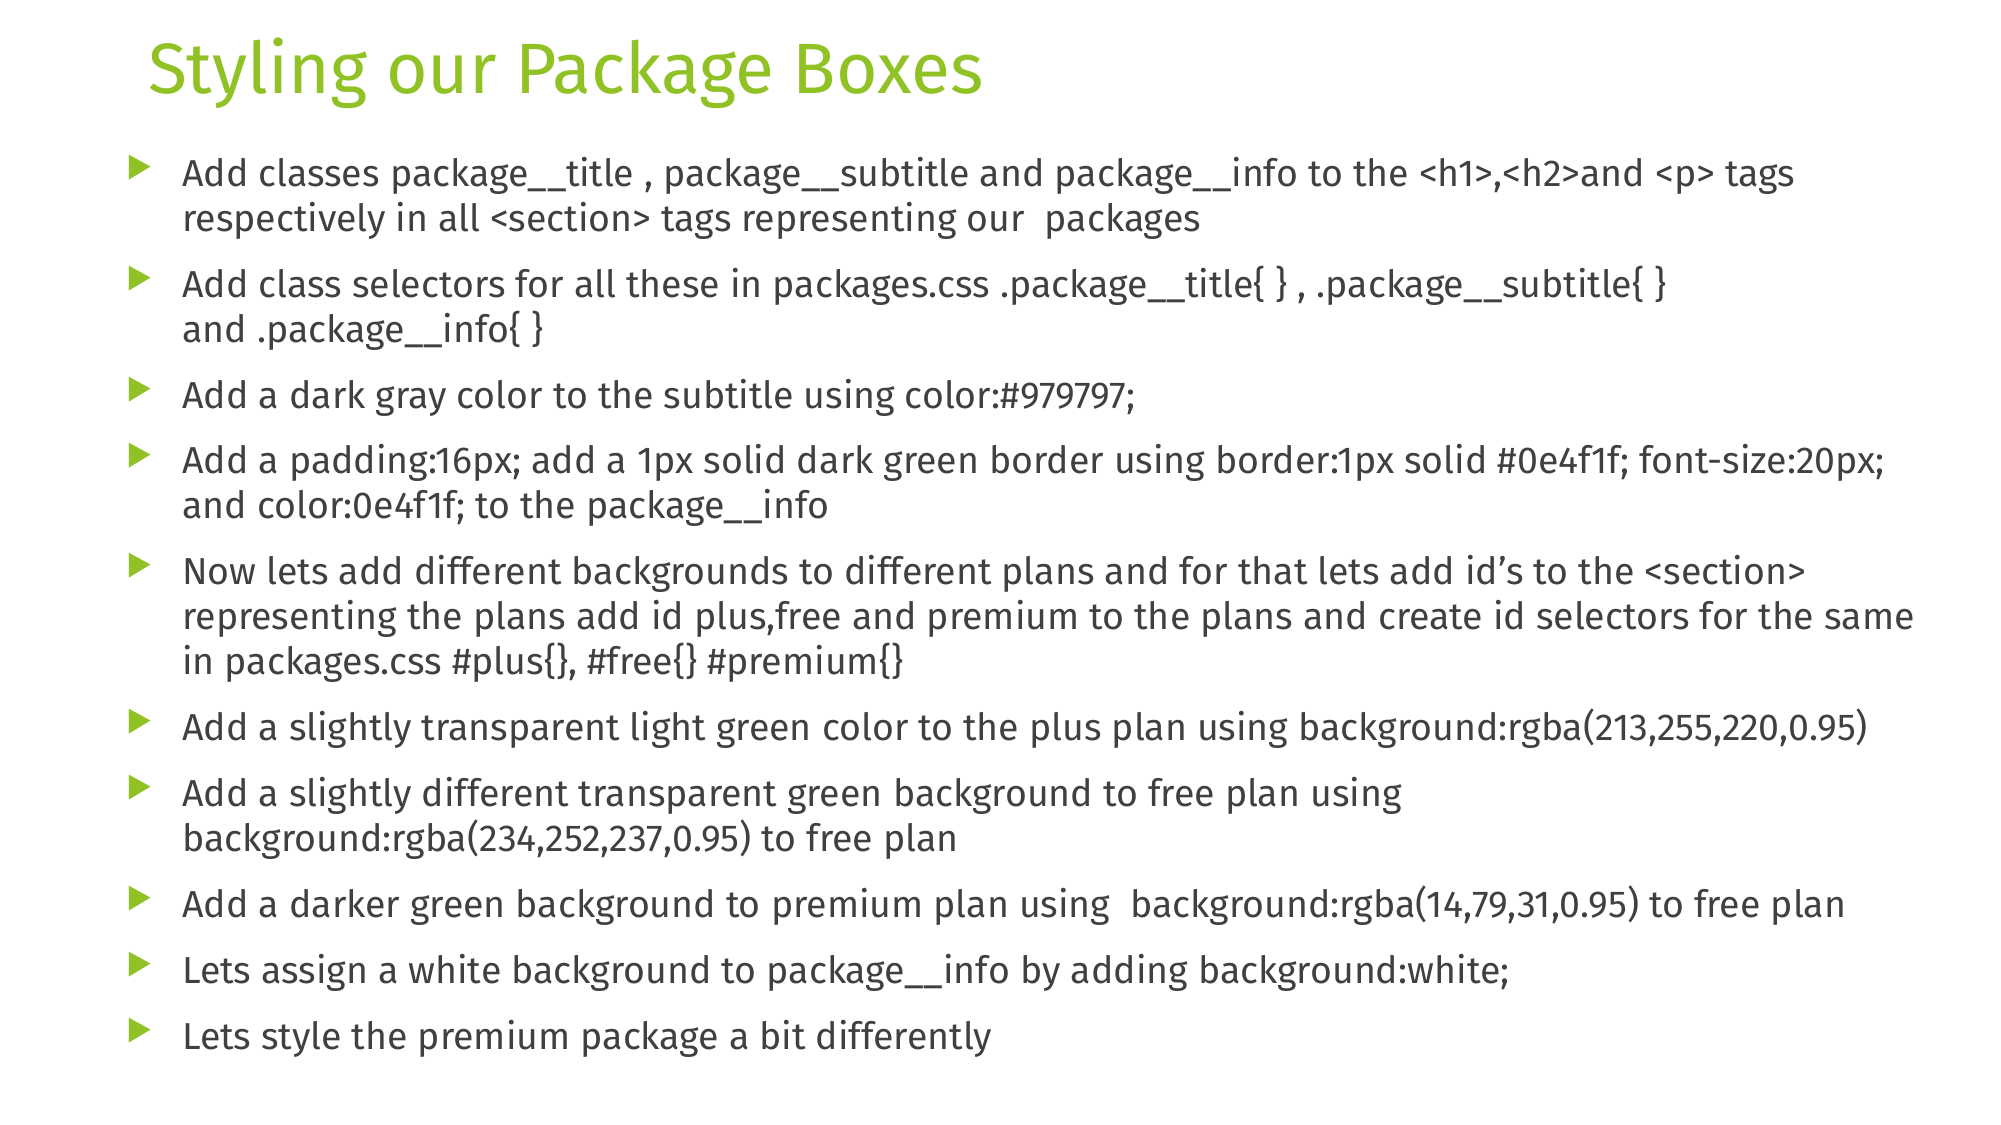

# Styling our Package Boxes
Add classes package__title , package__subtitle and package__info to the <h1>,<h2>and <p> tags respectively in all <section> tags representing our  packages
Add class selectors for all these in packages.css .package__title{ } , .package__subtitle{ } and .package__info{ }
Add a dark gray color to the subtitle using color:#979797;
Add a padding:16px; add a 1px solid dark green border using border:1px solid #0e4f1f; font-size:20px; and color:0e4f1f; to the package__info
Now lets add different backgrounds to different plans and for that lets add id’s to the <section> representing the plans add id plus,free and premium to the plans and create id selectors for the same in packages.css #plus{}, #free{} #premium{}
Add a slightly transparent light green color to the plus plan using background:rgba(213,255,220,0.95)
Add a slightly different transparent green background to free plan using background:rgba(234,252,237,0.95) to free plan
Add a darker green background to premium plan using  background:rgba(14,79,31,0.95) to free plan
Lets assign a white background to package__info by adding background:white;
Lets style the premium package a bit differently